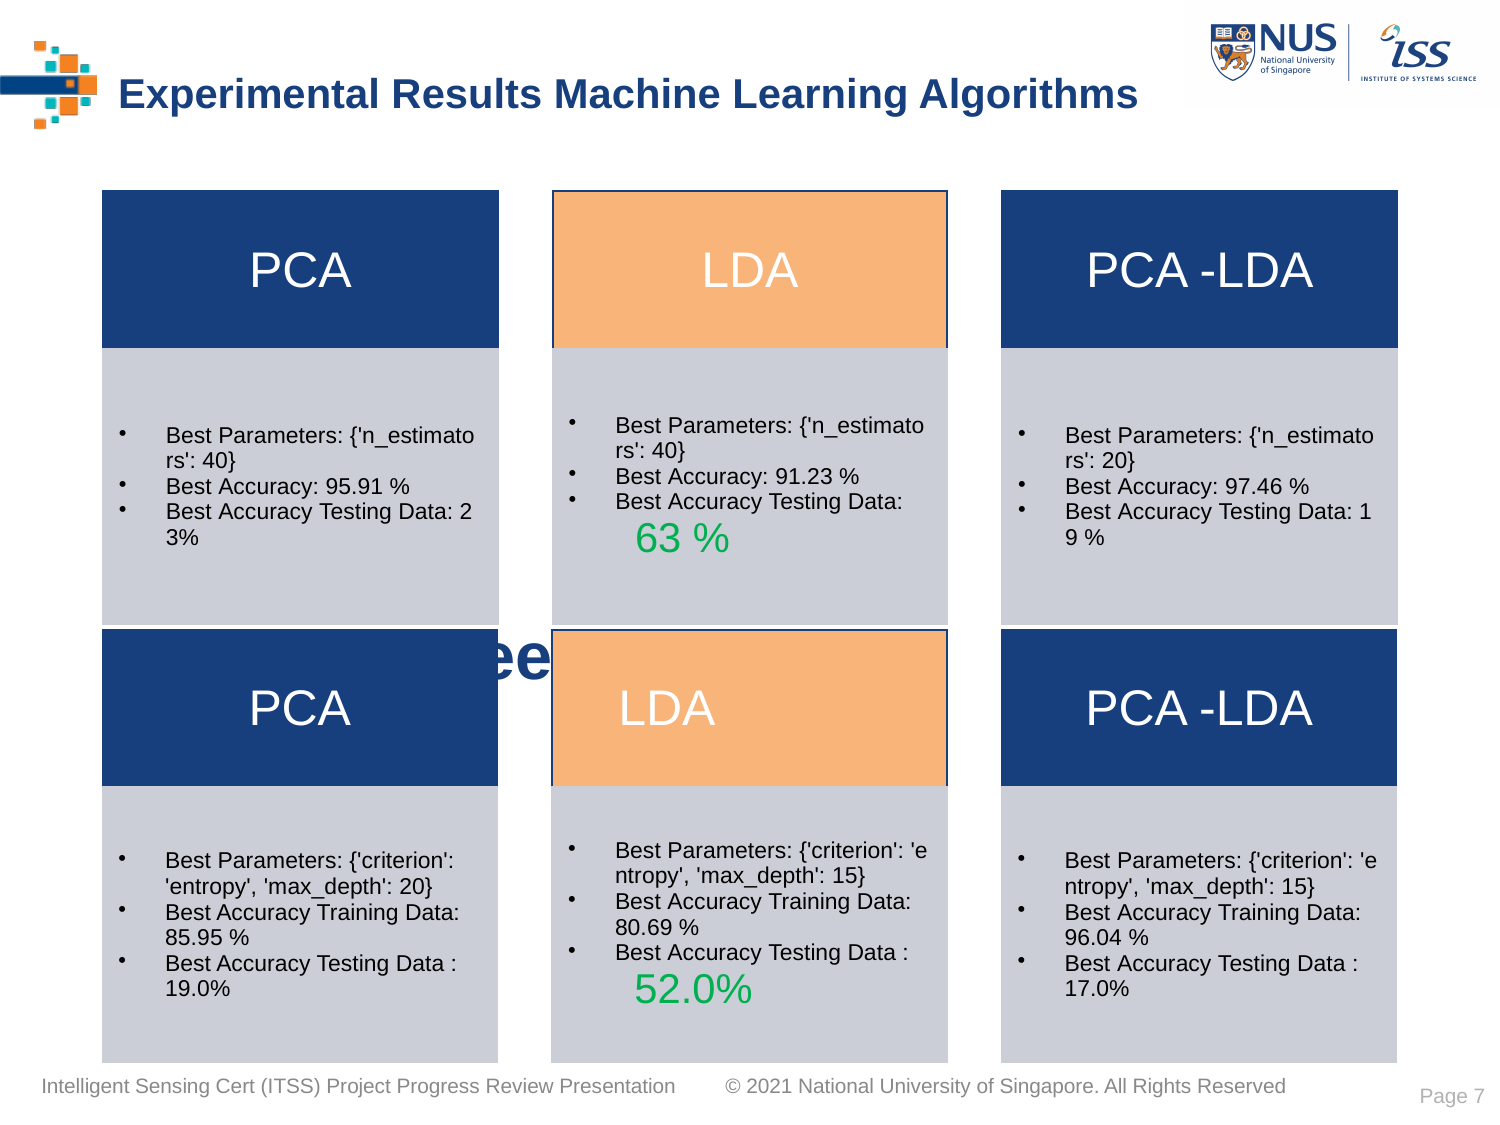

# Experimental Results Machine Learning Algorithms Bagging
PCA
LDA
PCA -LDA
Best Parameters: {'n_estimators': 40}
Best Parameters: {'n_estimators': 40}
Best Parameters: {'n_estimators': 20}
Best Accuracy: 95.91 %
Best Accuracy Testing Data: 23%
Best Accuracy: 91.23 %
Best Accuracy Testing Data:        63 %
Best Accuracy: 97.46 %
Best Accuracy Testing Data: 19 %

Decision Tree

PCA
LDA
PCA -LDA
Best Parameters: {'criterion': 'entropy', 'max_depth': 20}
Best Parameters: {'criterion': 'entropy', 'max_depth': 15}
Best Parameters: {'criterion': 'entropy', 'max_depth': 15}
Best Accuracy Training Data: 85.95 %
Best Accuracy Testing Data : 19.0%
Best Accuracy Training Data: 80.69 %
Best Accuracy Testing Data :       52.0%
Best Accuracy Training Data: 96.04 %
Best Accuracy Testing Data :  17.0%
Page 7